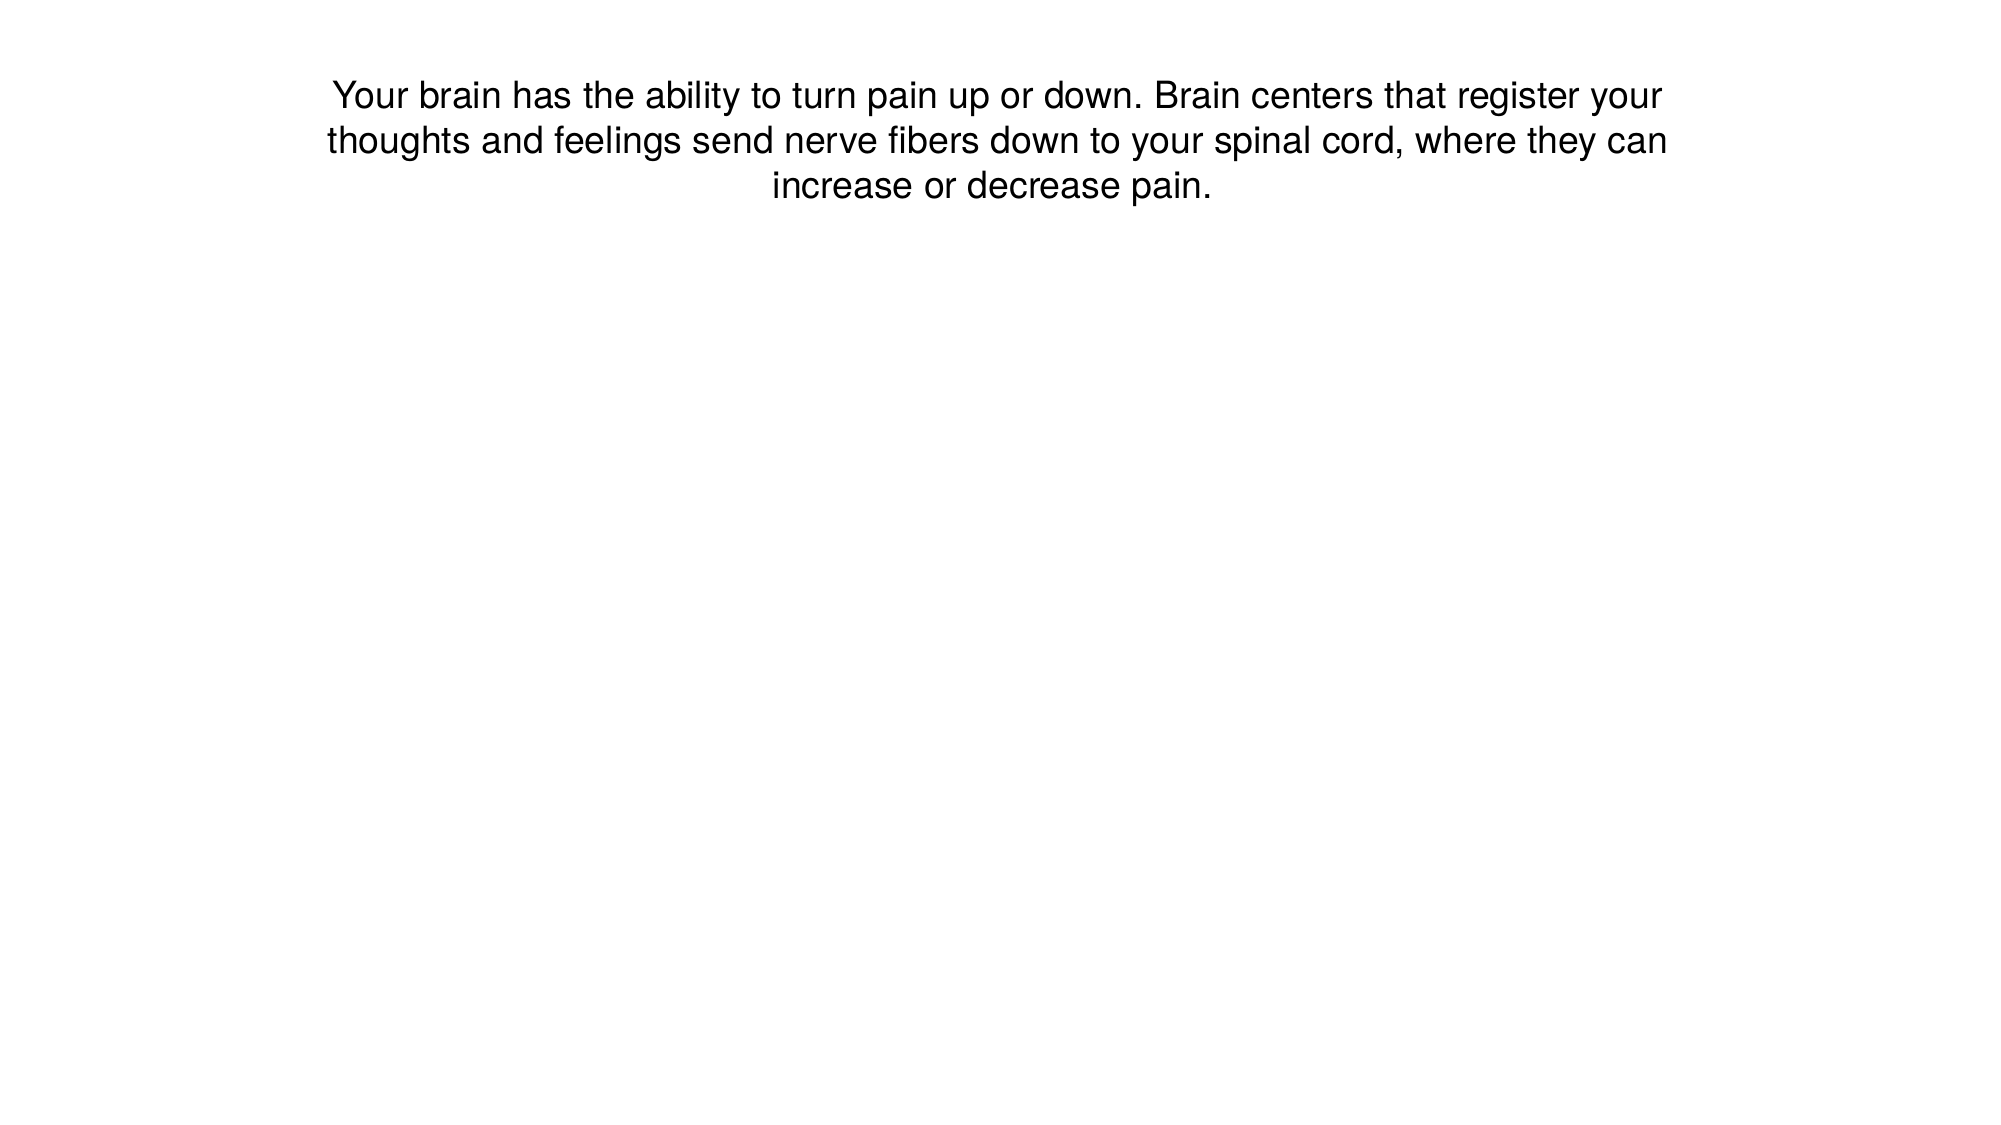

Your brain has the ability to turn pain up or down. Brain centers that register your thoughts and feelings send nerve fibers down to your spinal cord, where they can increase or decrease pain.

With the right kind of mindset, your brain can release chemicals that change pain. For example, it can cause the release of opioids, natural pain-relieving chemicals. Morphine and other painkillers are opioids, too. They work by tapping into your brain’s opioid system; but the machinery in your brain for changing pain is already there.

Your mindset changes the experience of pain, by changing pain-related signals coming up to the brain from your spinal cord.

Some common strategies, like distraction or trying to ignore pain, may be helpful in some circumstances. But often, pain commands your attention.
And so distraction doesn’t always work.

We are going to teach you a different strategy, which might work in different ways than you think. For this study we want you to let go of any ideas you might have about how to control pain, and try out the strategy we are going to teach you.